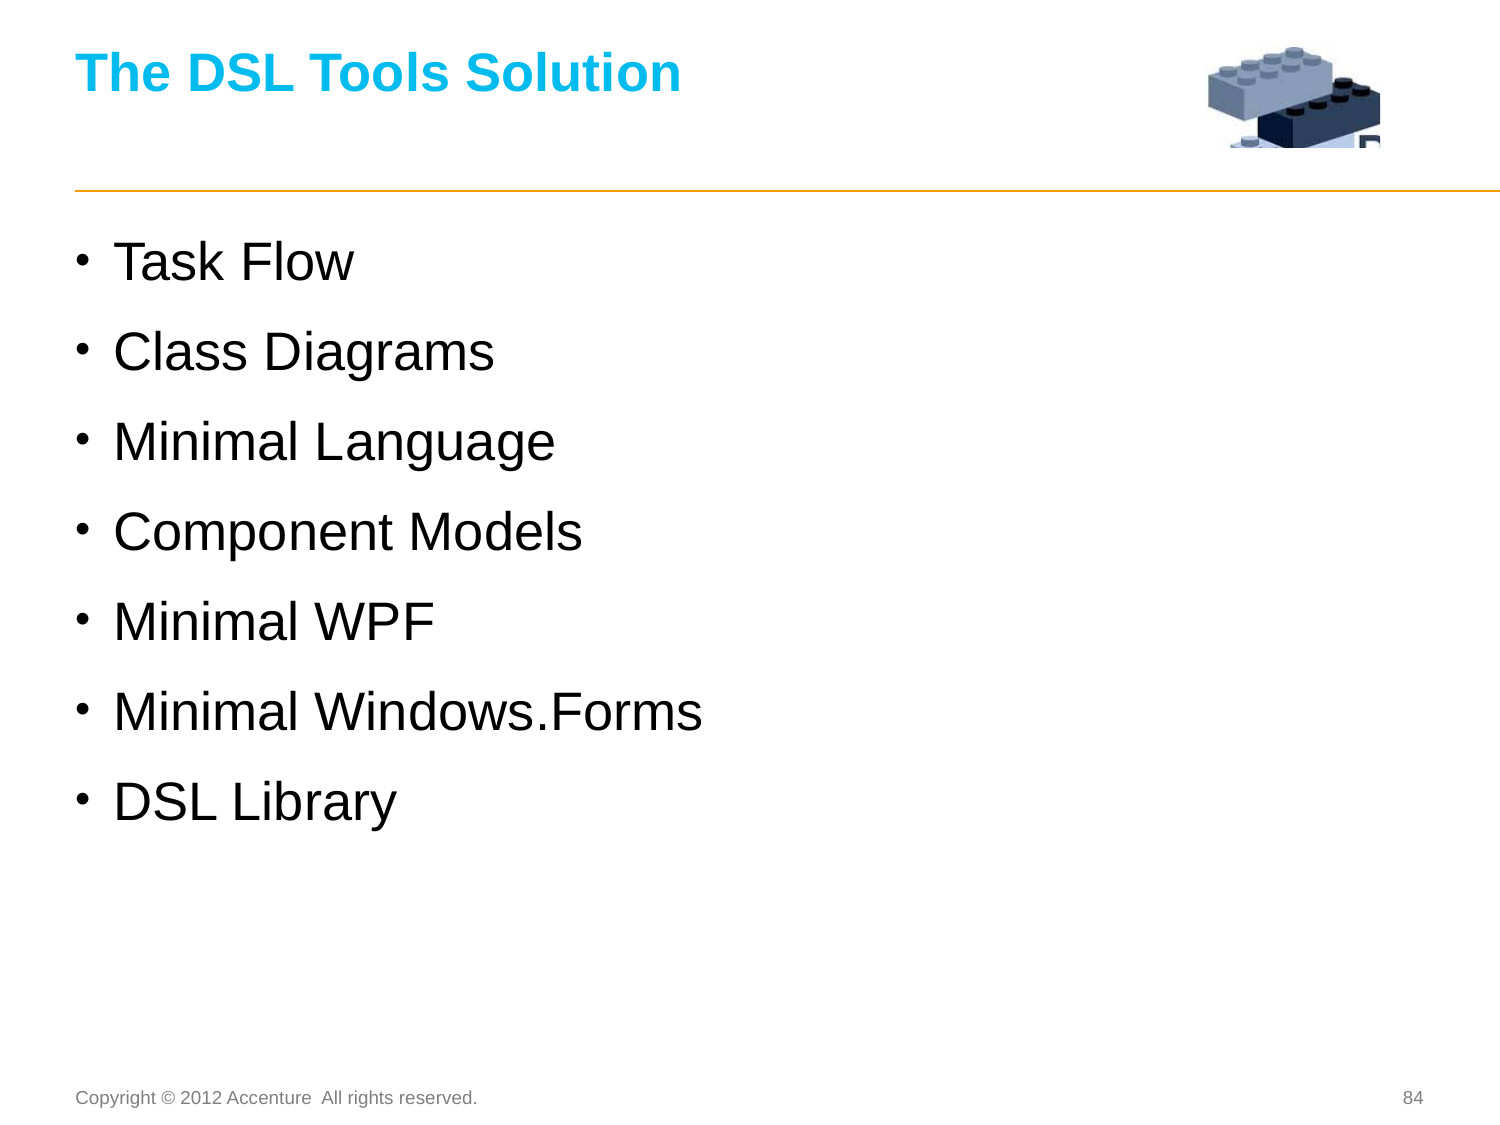

# The DSL Tools Solution
Task Flow
Class Diagrams
Minimal Language
Component Models
Minimal WPF
Minimal Windows.Forms
DSL Library